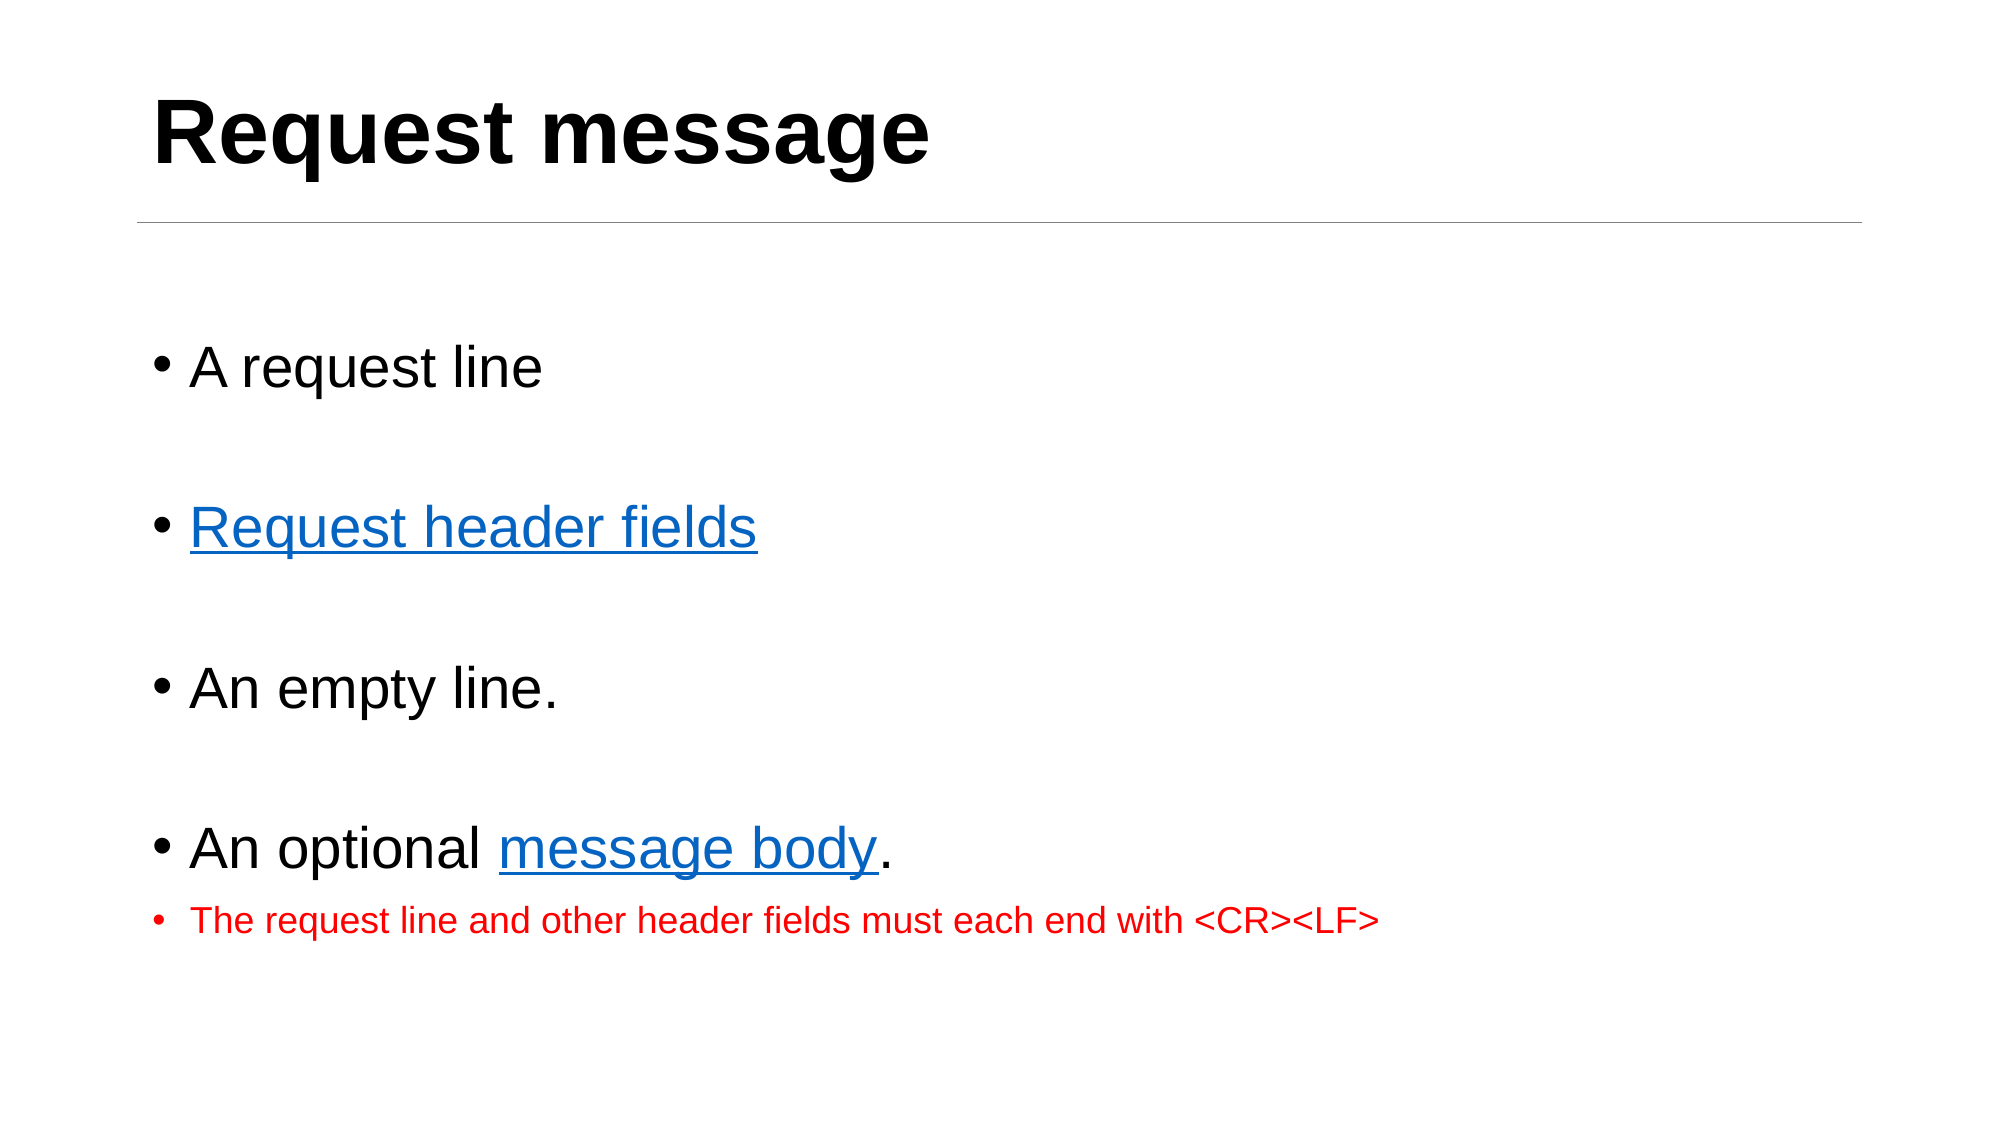

# Request message
A request line
Request header fields
An empty line.
An optional message body.
The request line and other header fields must each end with <CR><LF>